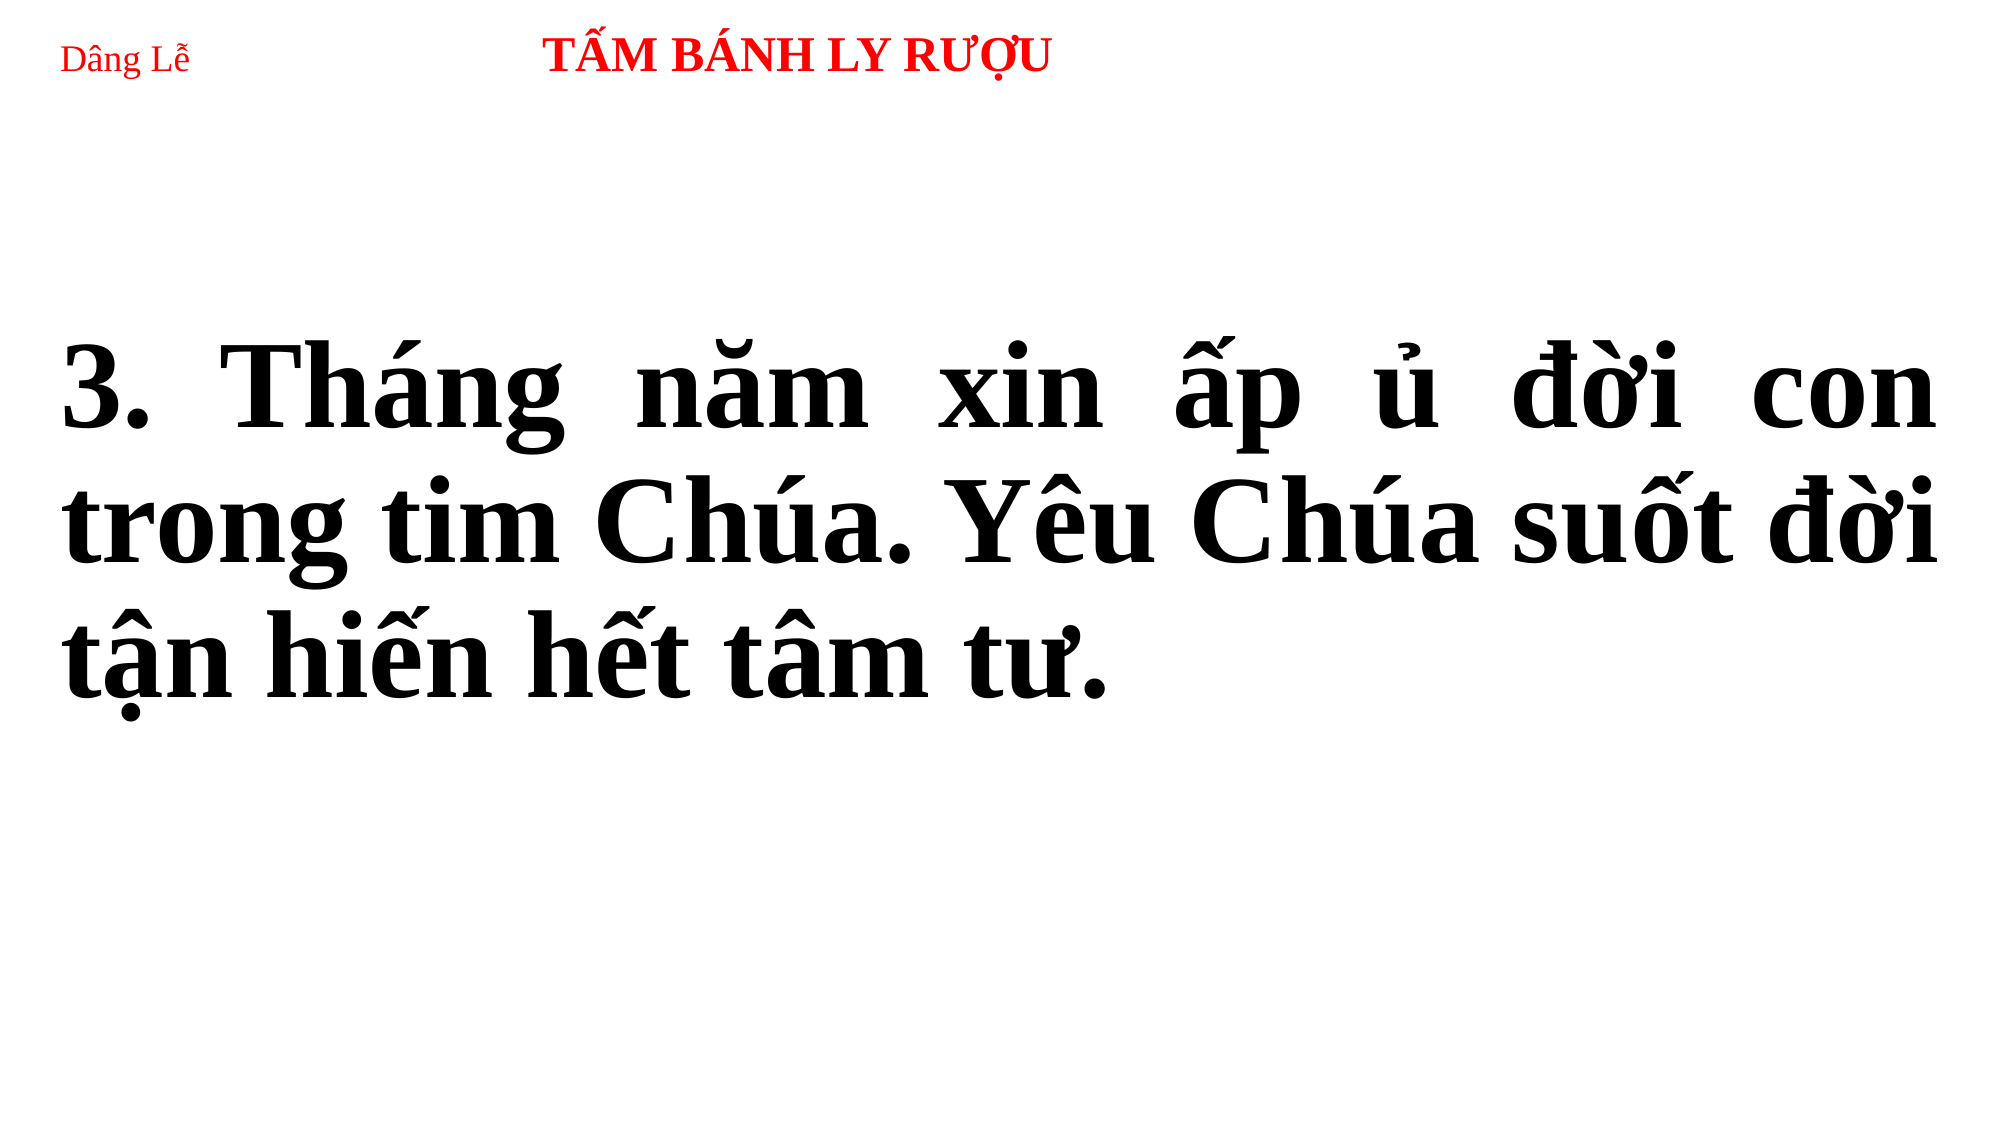

# Dâng Lễ                                     TẤM BÁNH LY RƯỢU
3. Tháng năm xin ấp ủ đời con trong tim Chúa. Yêu Chúa suốt đời tận hiến hết tâm tư.